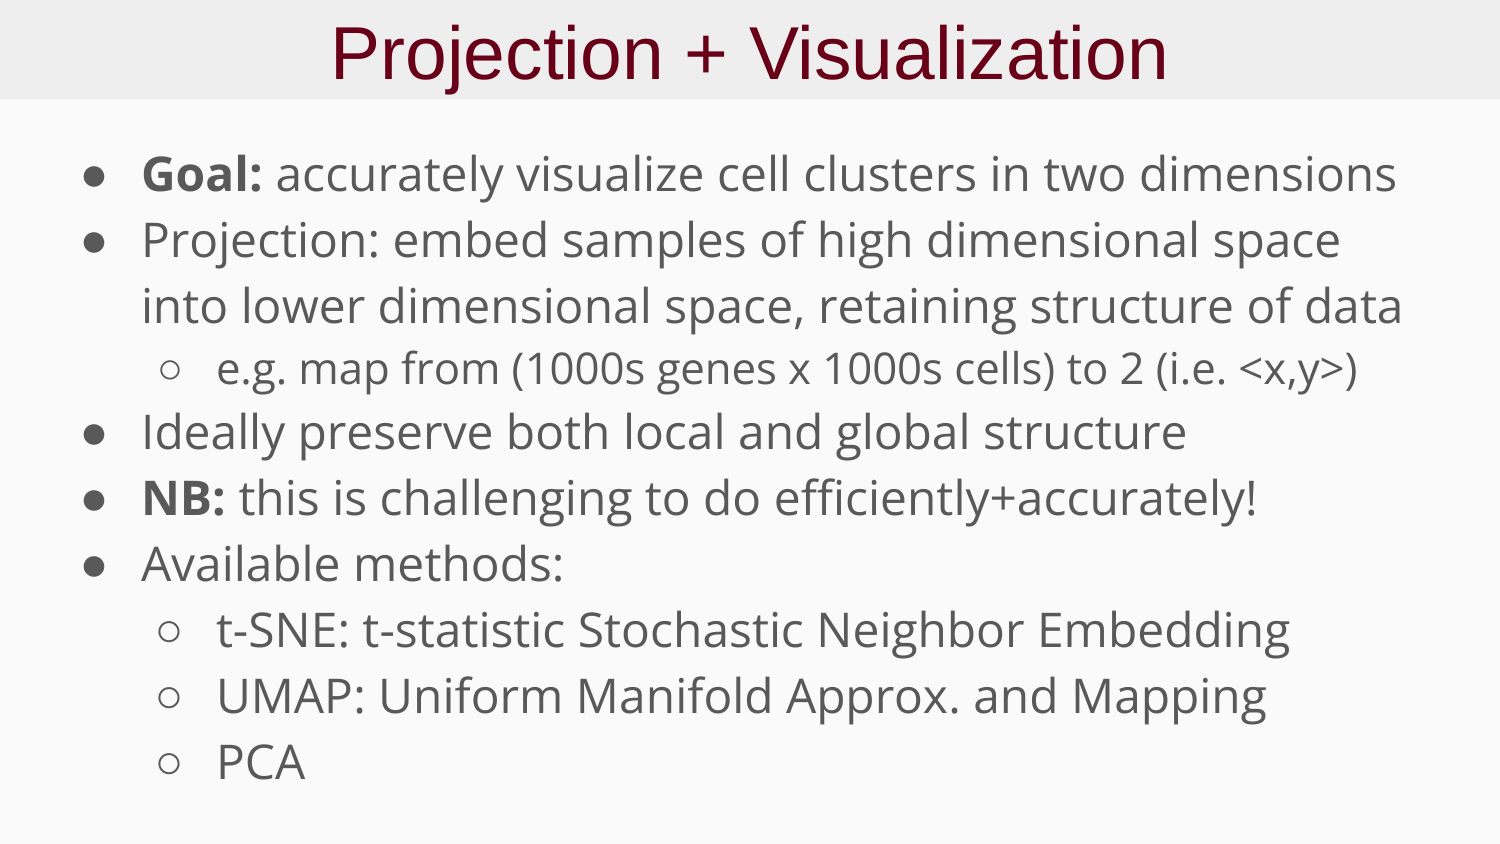

# Projection + Visualization
Goal: accurately visualize cell clusters in two dimensions
Projection: embed samples of high dimensional space into lower dimensional space, retaining structure of data
e.g. map from (1000s genes x 1000s cells) to 2 (i.e. <x,y>)
Ideally preserve both local and global structure
NB: this is challenging to do efficiently+accurately!
Available methods:
t-SNE: t-statistic Stochastic Neighbor Embedding
UMAP: Uniform Manifold Approx. and Mapping
PCA